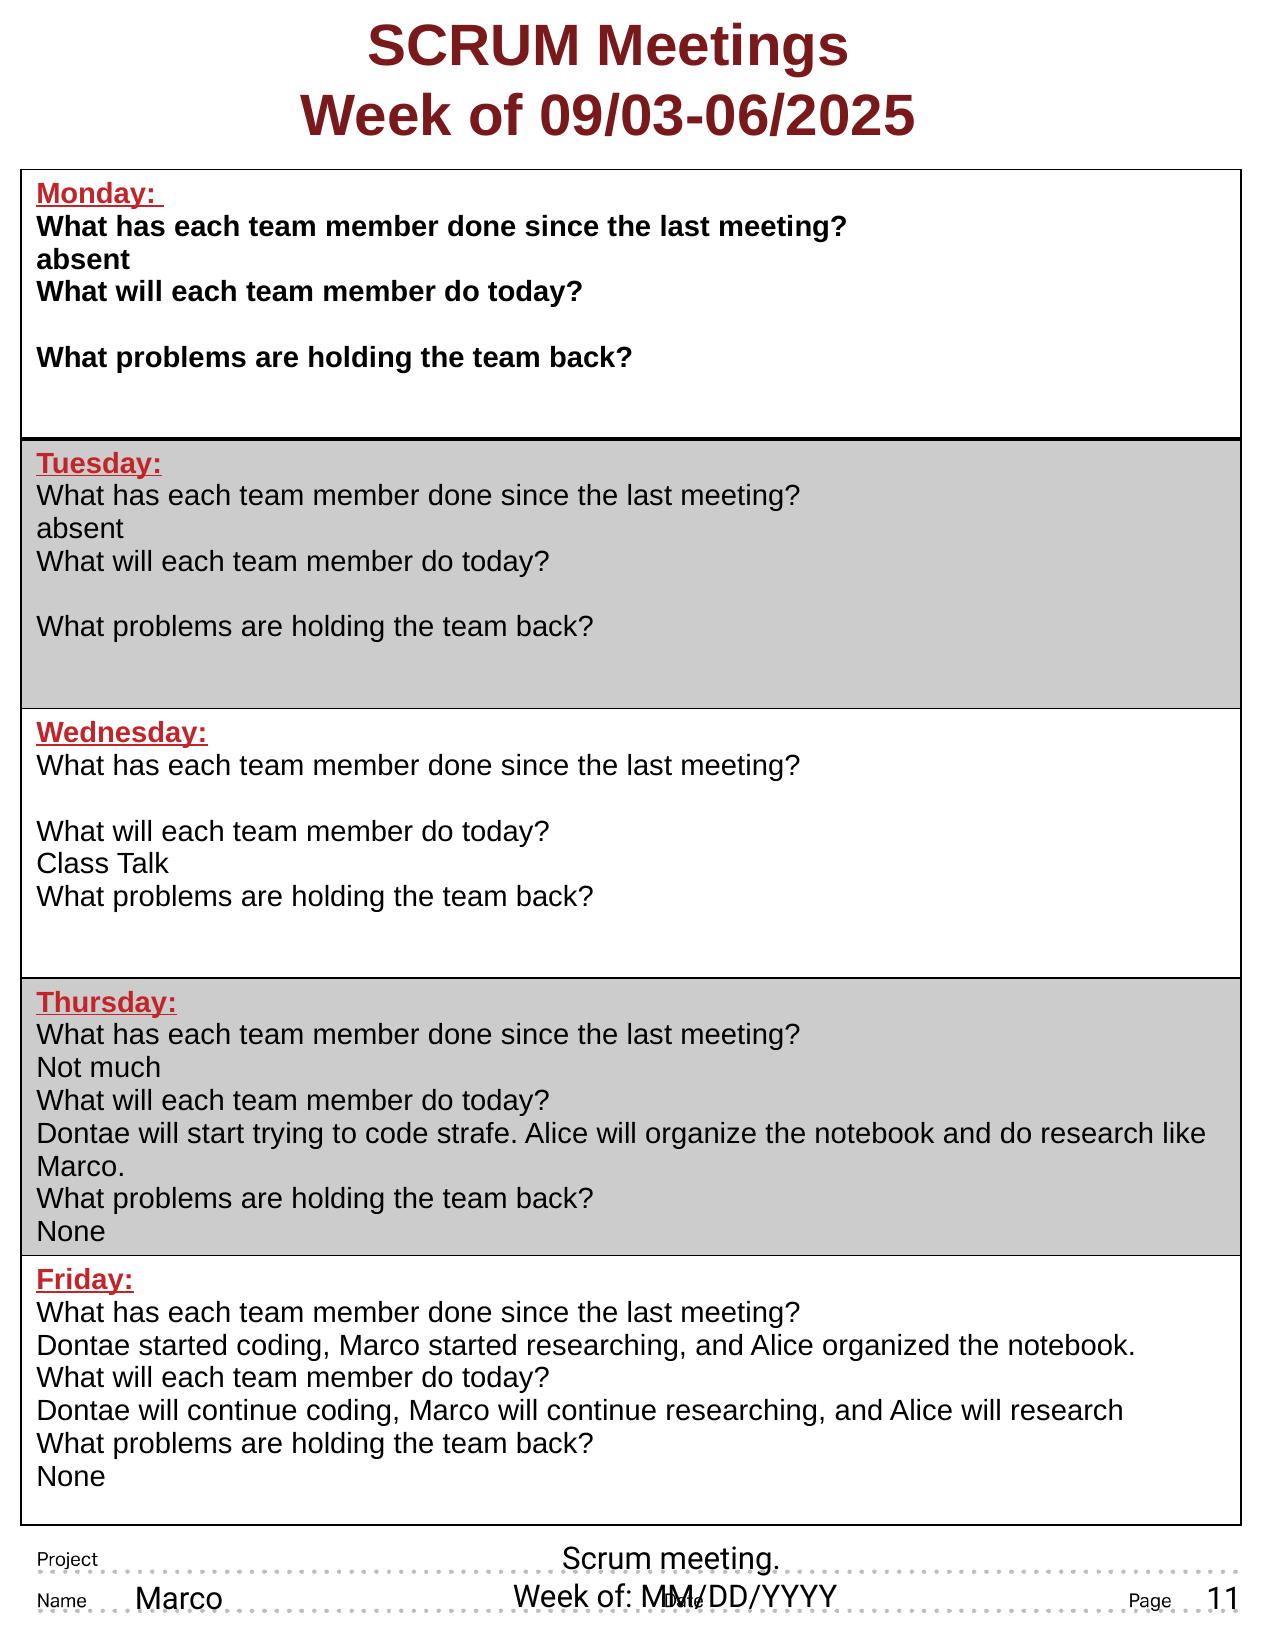

SCRUM Meetings
Week of 09/03-06/2025
| Monday: What has each team member done since the last meeting? absent What will each team member do today? What problems are holding the team back? |
| --- |
| Tuesday: What has each team member done since the last meeting? absent What will each team member do today? What problems are holding the team back? |
| Wednesday: What has each team member done since the last meeting? What will each team member do today? Class Talk What problems are holding the team back? |
| Thursday: What has each team member done since the last meeting? Not much What will each team member do today? Dontae will start trying to code strafe. Alice will organize the notebook and do research like Marco. What problems are holding the team back? None |
| Friday: What has each team member done since the last meeting? Dontae started coding, Marco started researching, and Alice organized the notebook. What will each team member do today? Dontae will continue coding, Marco will continue researching, and Alice will research What problems are holding the team back? None |
# Scrum meeting. Week of: MM/DD/YYYY

11
Marco